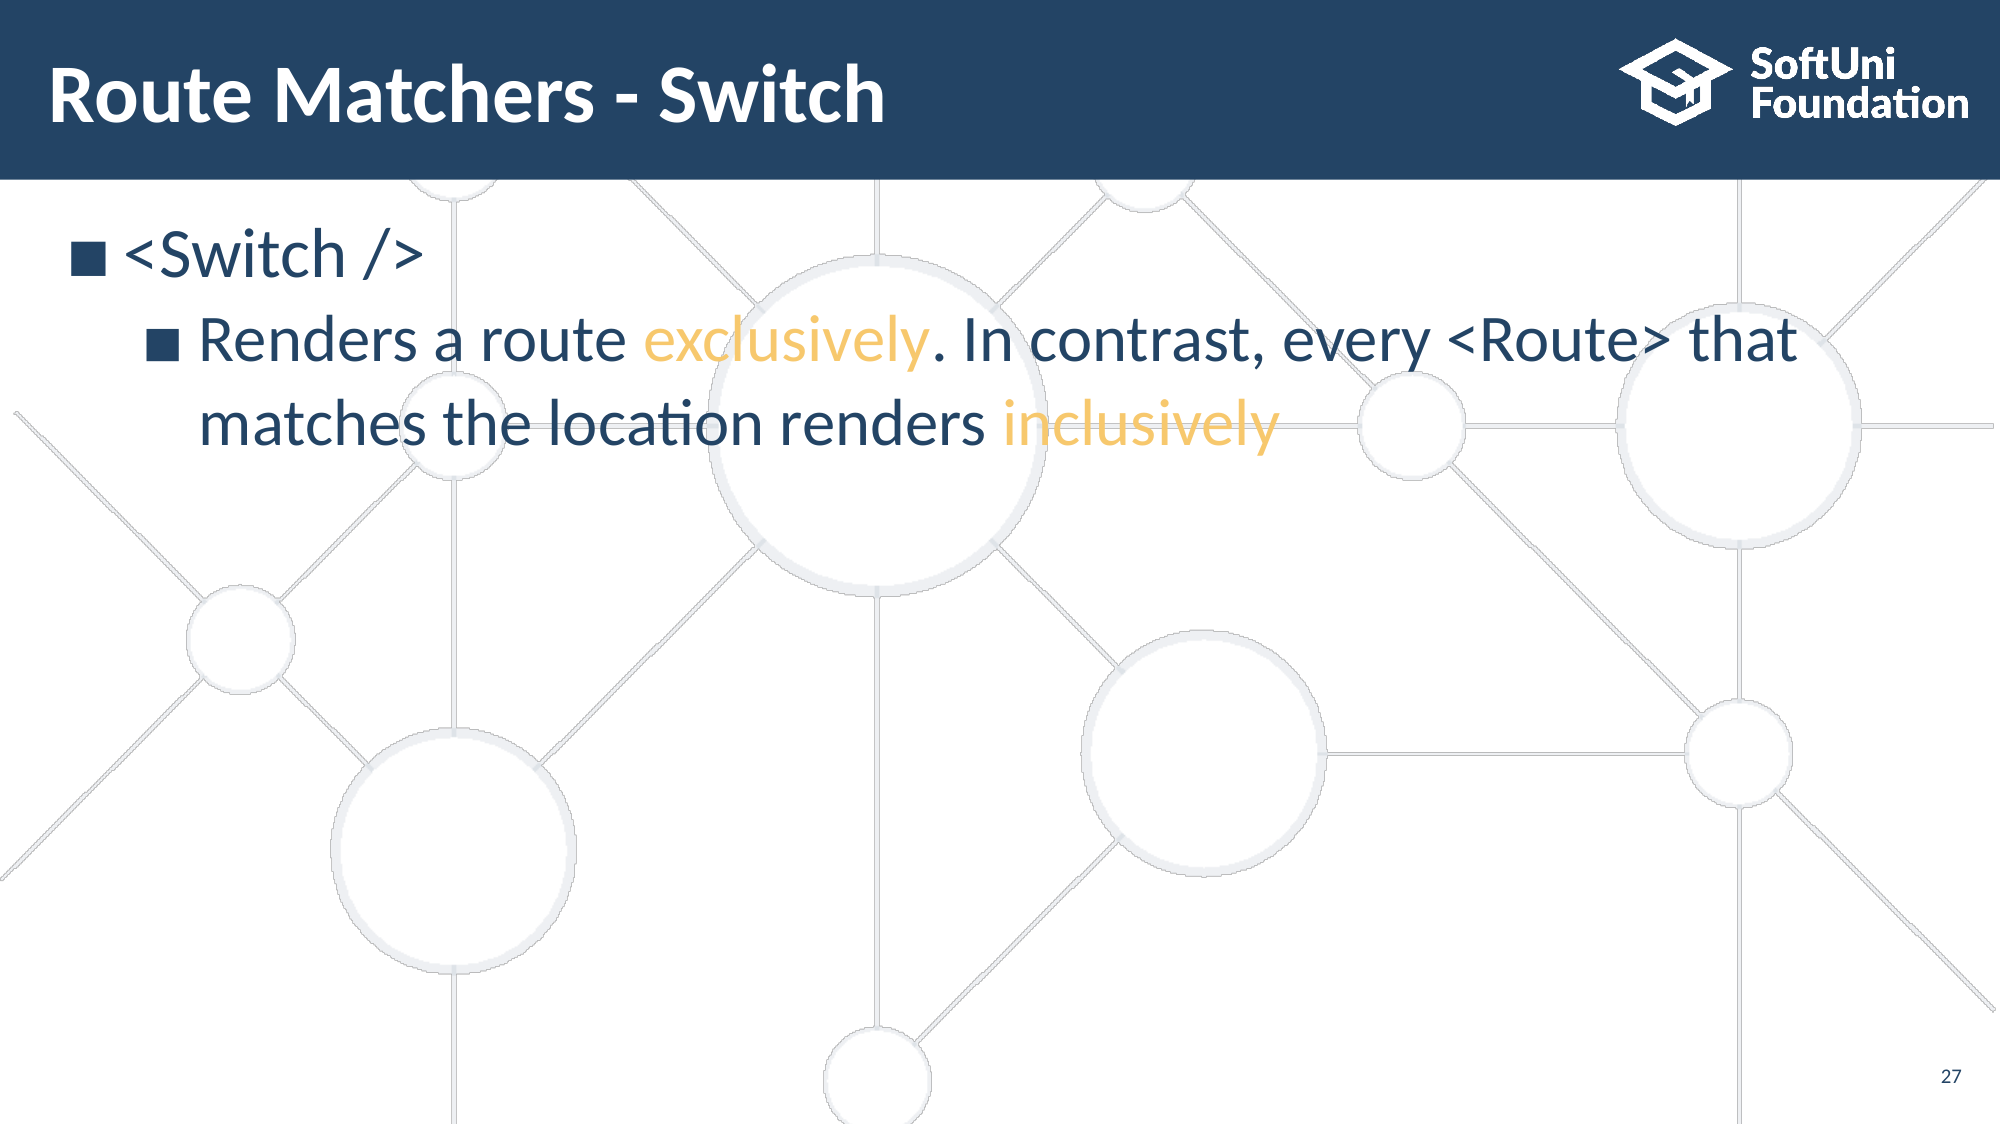

# Route Matchers - Switch
<Switch />
Renders a route exclusively. In contrast, every <Route> that matches the location renders inclusively

27